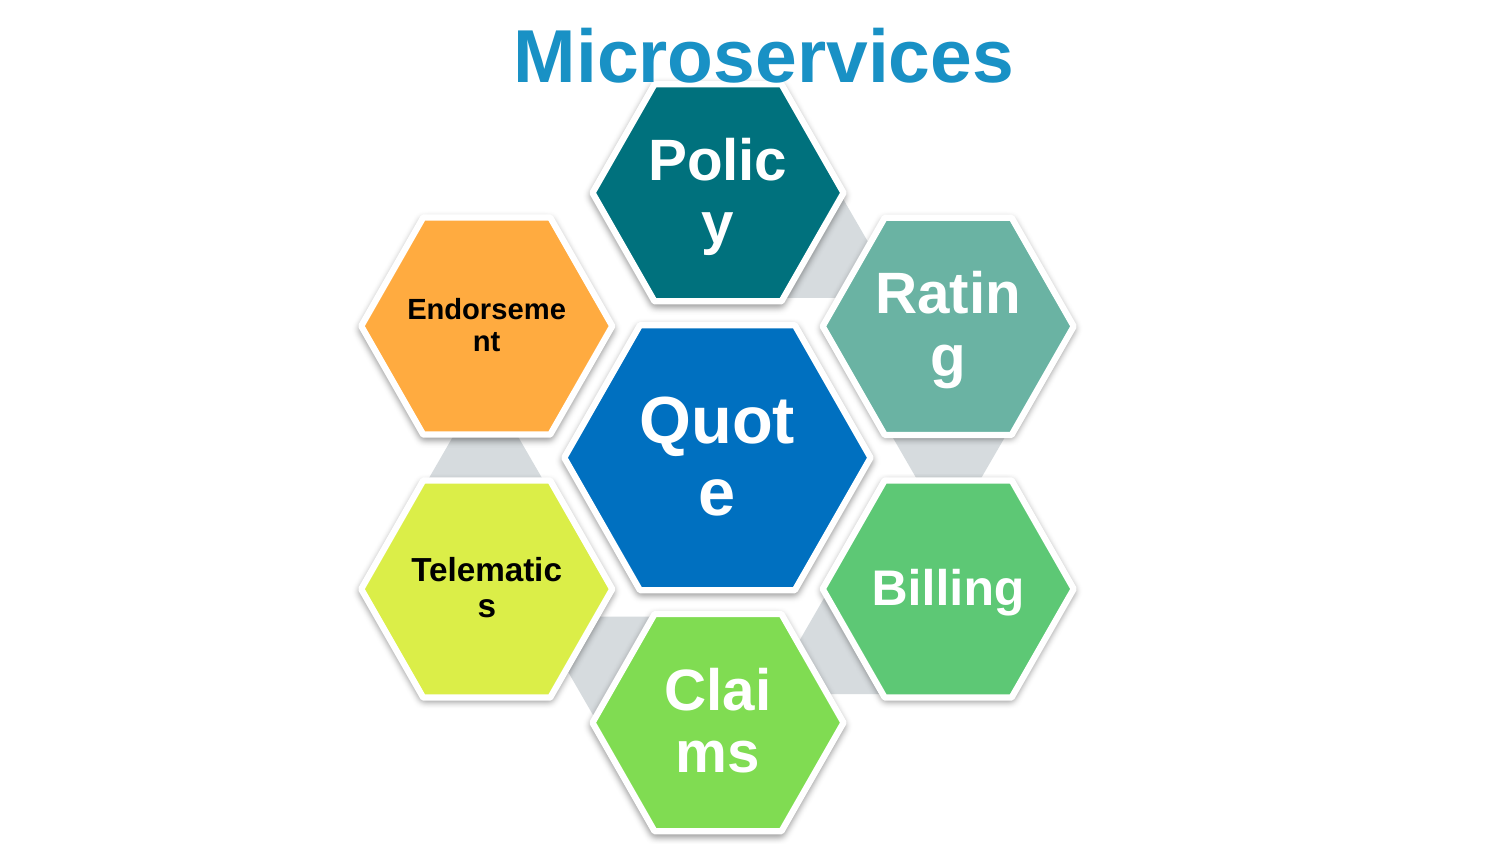

Microservices
15
Quote
Policy
Rating
Billing
Claims
Telematics
Endorsement